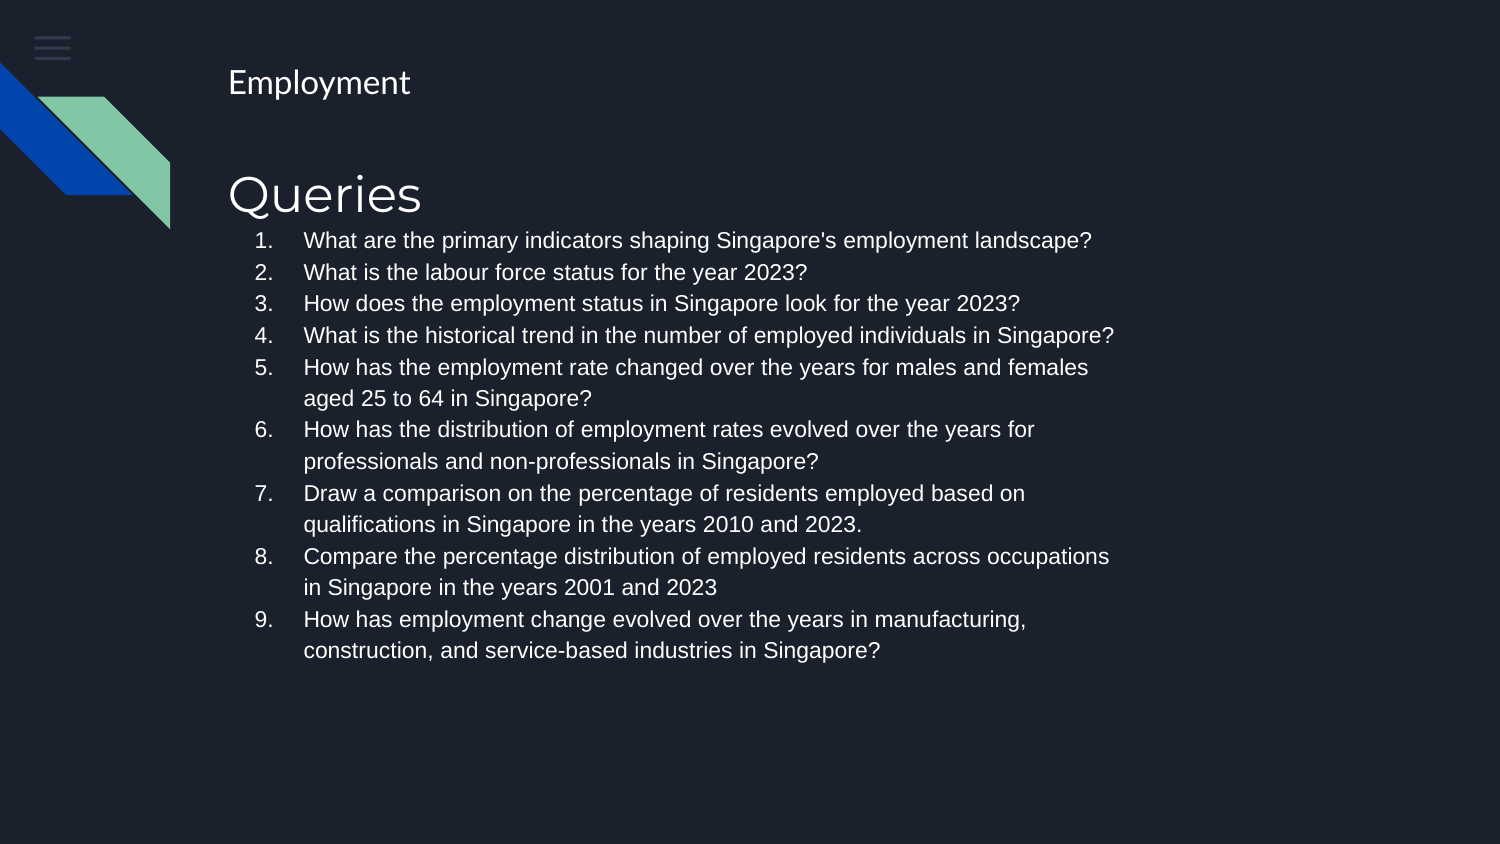

Employment
# Queries
What are the primary indicators shaping Singapore's employment landscape?
What is the labour force status for the year 2023?
How does the employment status in Singapore look for the year 2023?
What is the historical trend in the number of employed individuals in Singapore?
How has the employment rate changed over the years for males and females aged 25 to 64 in Singapore?
How has the distribution of employment rates evolved over the years for professionals and non-professionals in Singapore?
Draw a comparison on the percentage of residents employed based on qualifications in Singapore in the years 2010 and 2023.
Compare the percentage distribution of employed residents across occupations in Singapore in the years 2001 and 2023
How has employment change evolved over the years in manufacturing, construction, and service-based industries in Singapore?